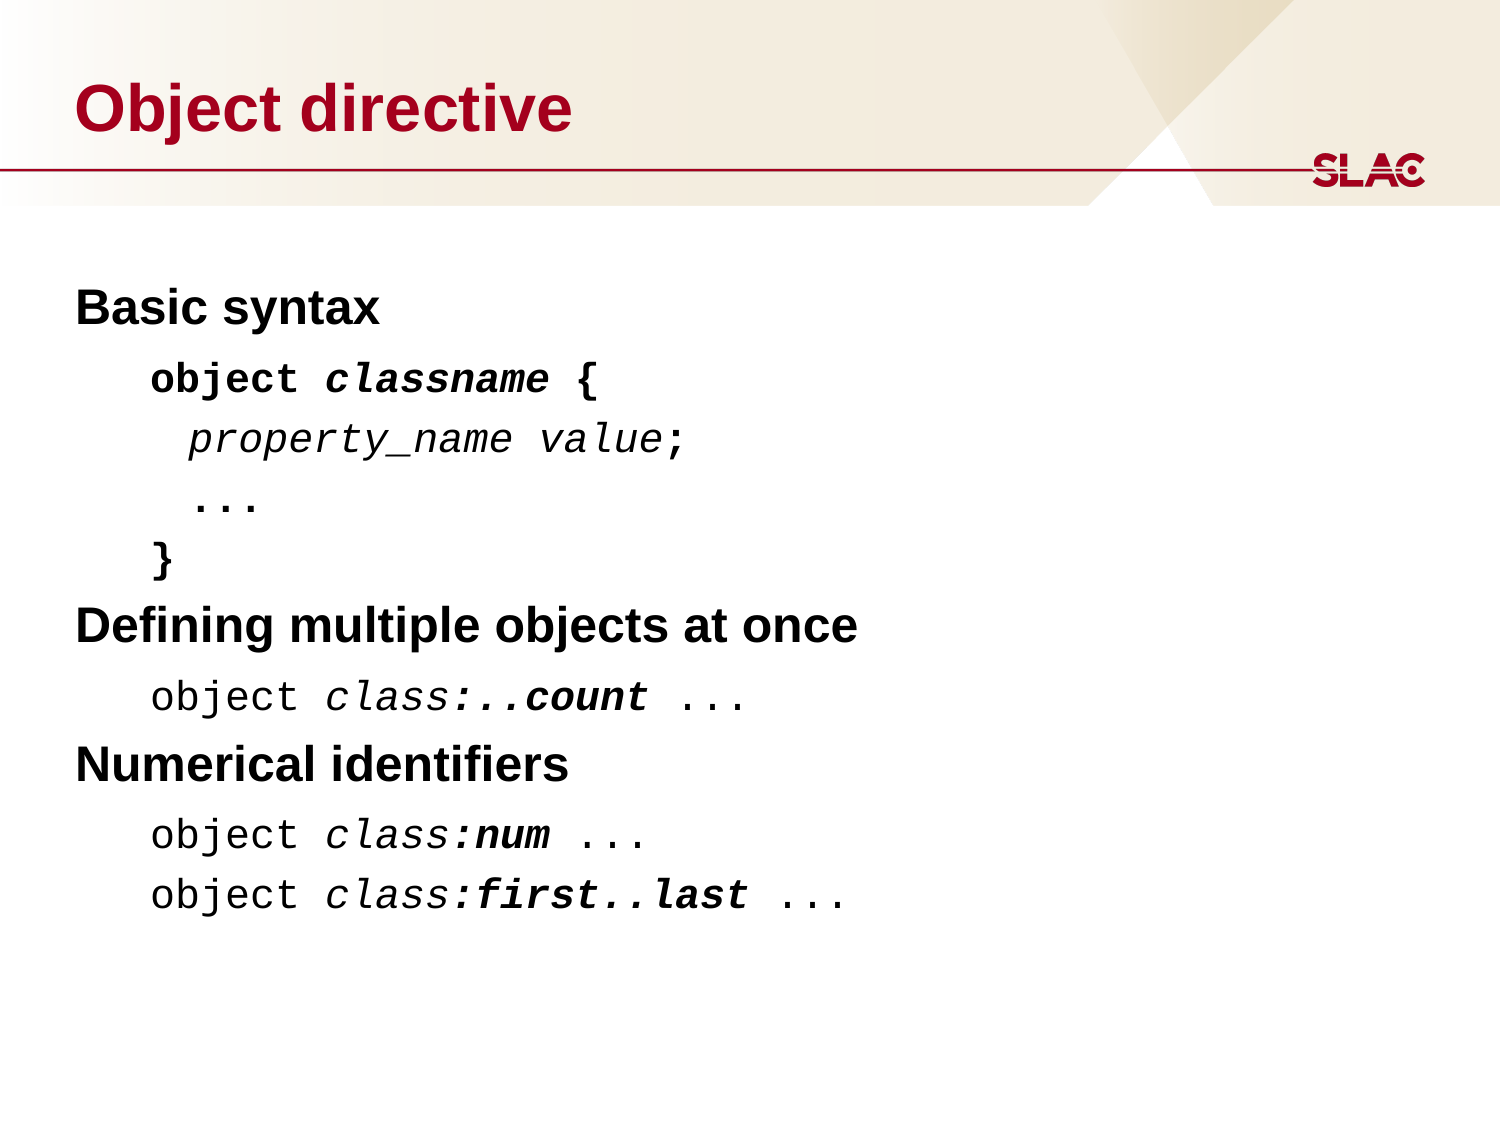

# Object directive
Basic syntax
object classname {
	property_name value;
	...
}
Defining multiple objects at once
object class:..count ...
Numerical identifiers
object class:num ...
object class:first..last ...